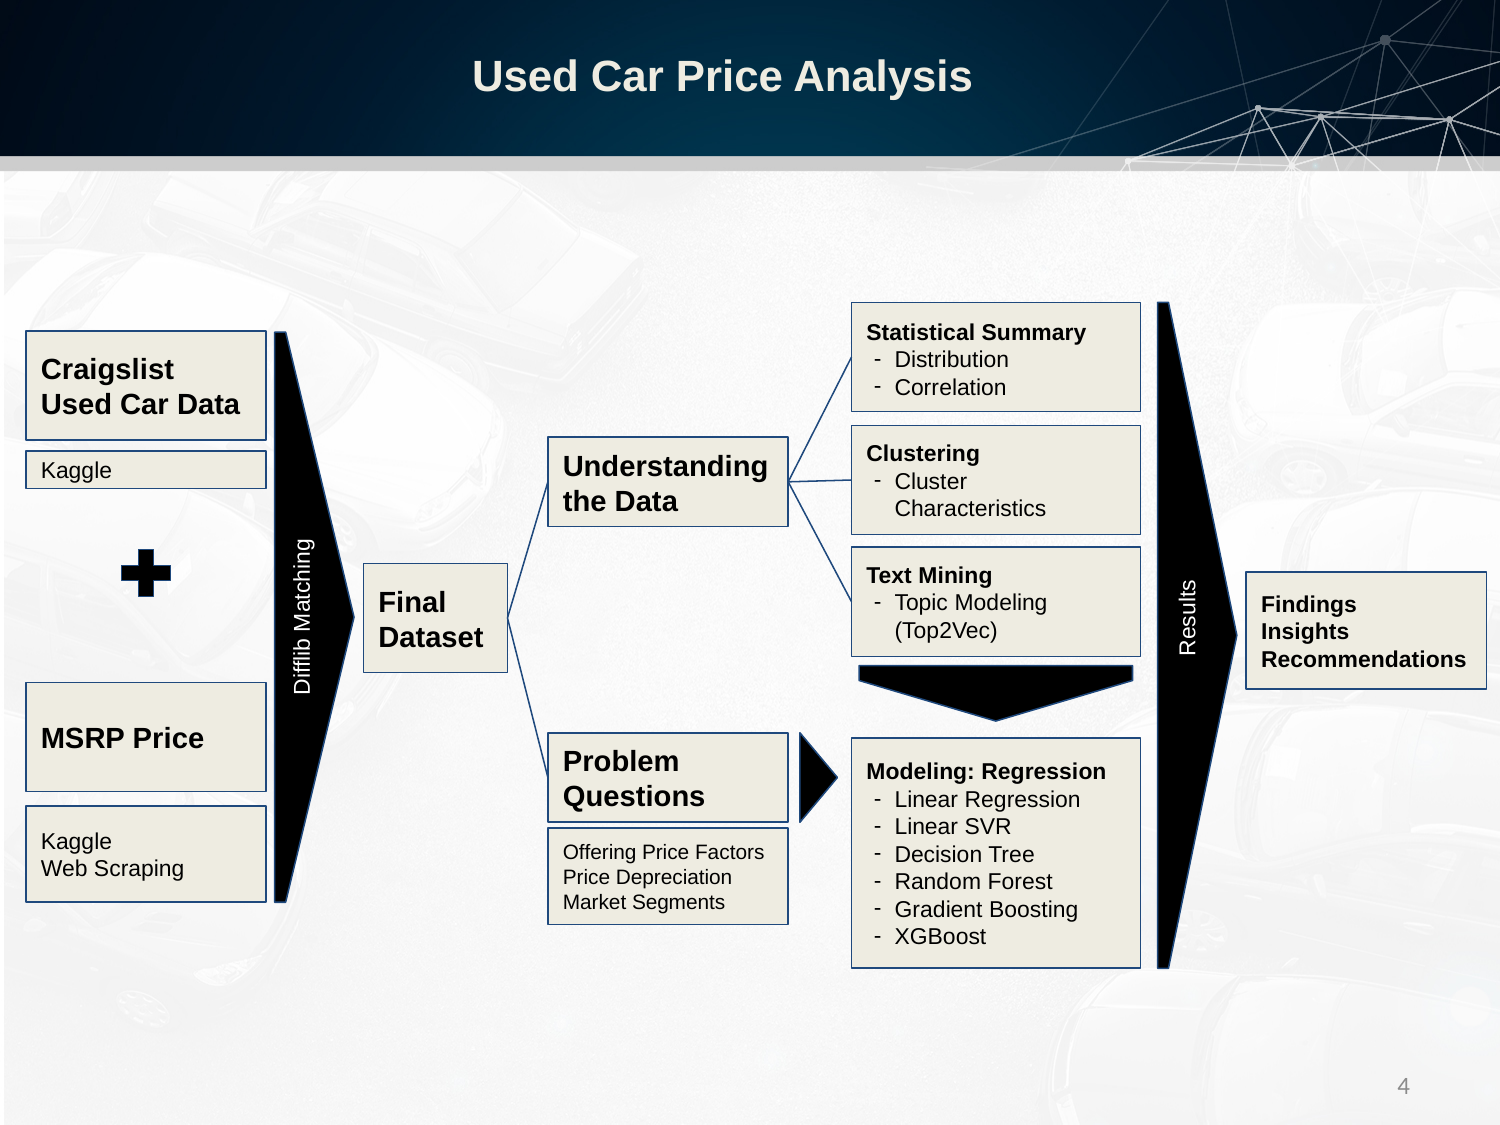

Used Car Price Analysis
Statistical Summary
Distribution
Correlation

Craigslist
Used Car Data

Clustering
Cluster Characteristics
Understanding the Data
Kaggle

Text Mining
Topic Modeling (Top2Vec)

Final
Dataset
Findings
Insights
Recommendations
Difflib Matching
Results
MSRP Price
Problem
Questions

Modeling: Regression
Linear Regression
Linear SVR
Decision Tree
Random Forest
Gradient Boosting
XGBoost
Kaggle
Web Scraping
Offering Price Factors
Price Depreciation
Market Segments
4